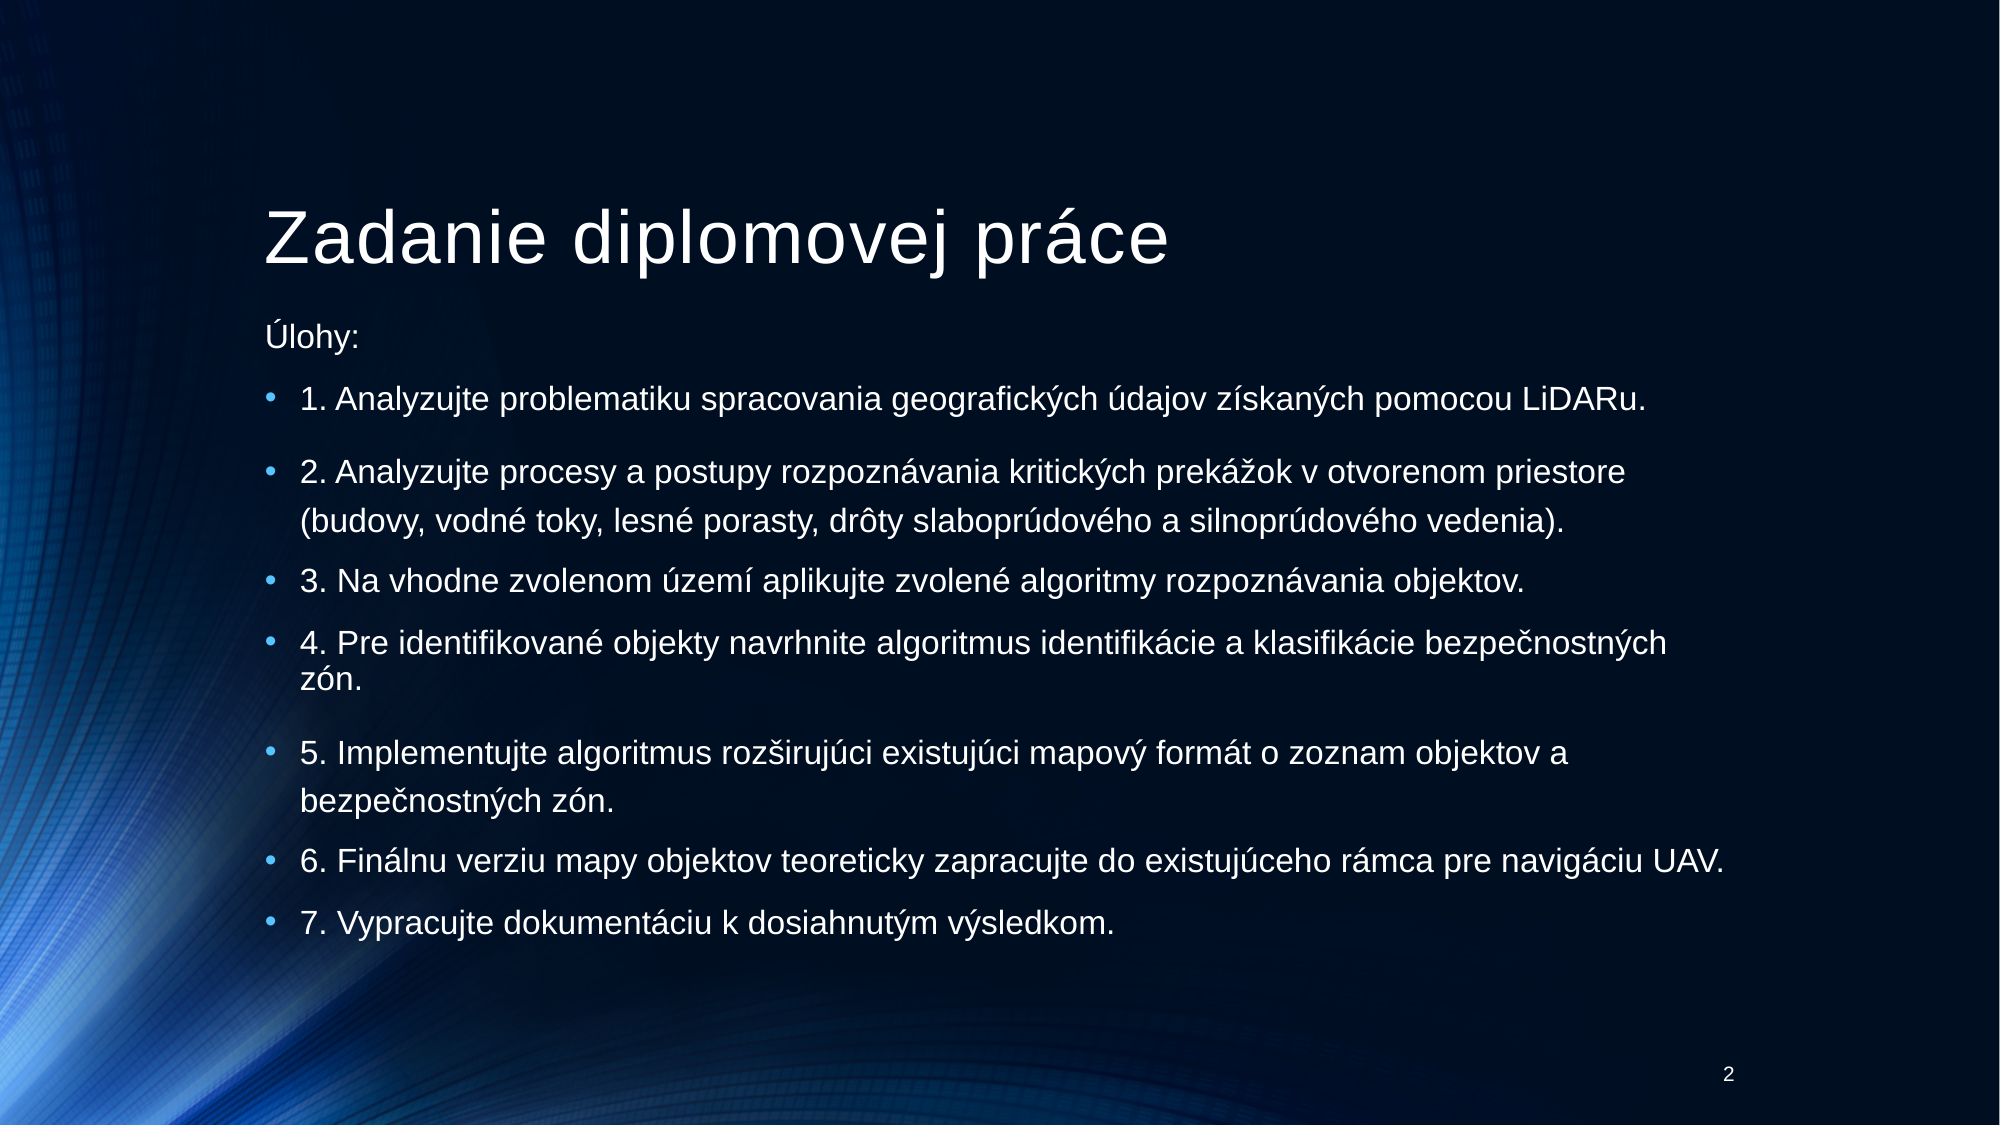

# Zadanie diplomovej práce
Úlohy:
1. Analyzujte problematiku spracovania geografických údajov získaných pomocou LiDARu.
2. Analyzujte procesy a postupy rozpoznávania kritických prekážok v otvorenom priestore (budovy, vodné toky, lesné porasty, drôty slaboprúdového a silnoprúdového vedenia).
3. Na vhodne zvolenom území aplikujte zvolené algoritmy rozpoznávania objektov.
4. Pre identifikované objekty navrhnite algoritmus identifikácie a klasifikácie bezpečnostných zón.
5. Implementujte algoritmus rozširujúci existujúci mapový formát o zoznam objektov a bezpečnostných zón.
6. Finálnu verziu mapy objektov teoreticky zapracujte do existujúceho rámca pre navigáciu UAV.
7. Vypracujte dokumentáciu k dosiahnutým výsledkom.
2